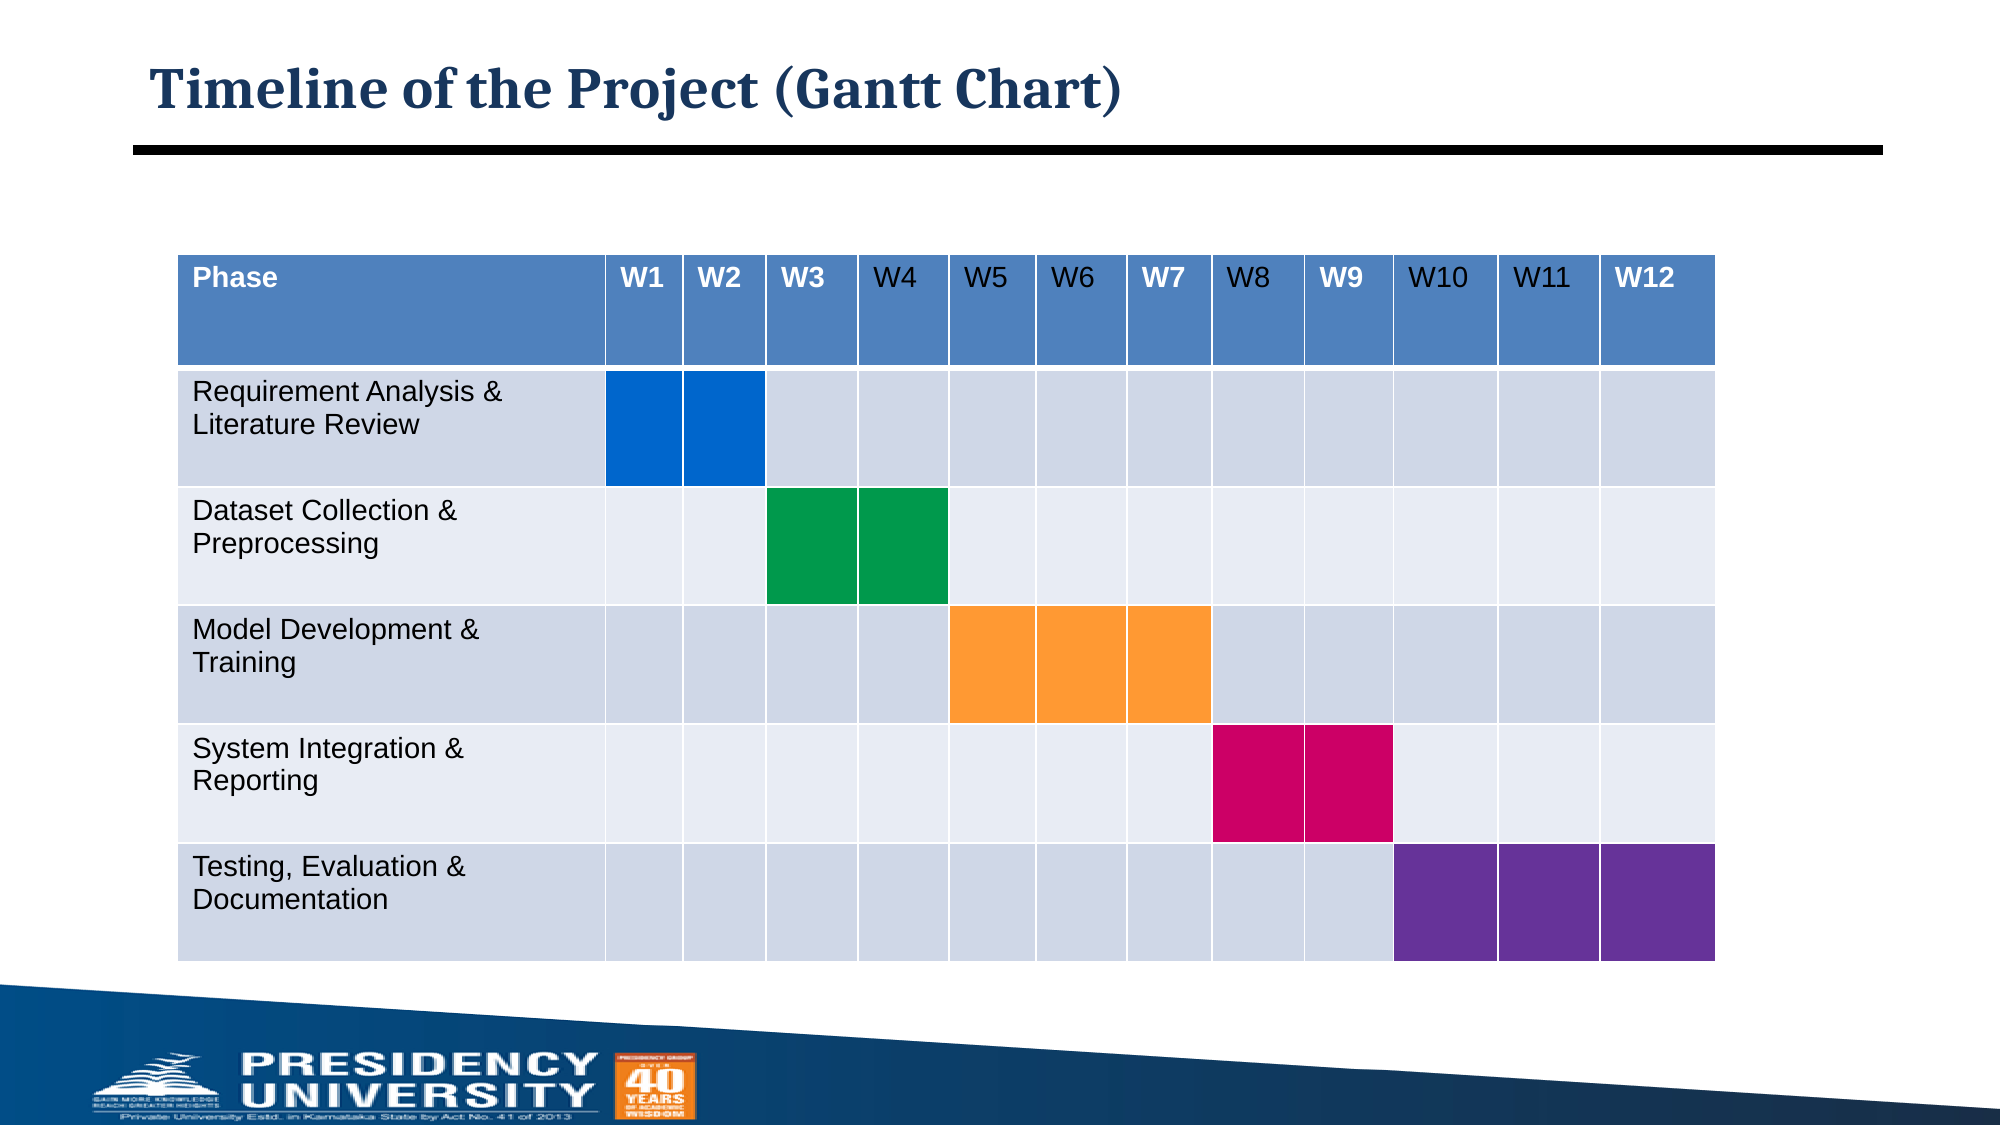

# Timeline of the Project (Gantt Chart)
| Phase | W1 | W2 | W3 | W4 | W5 | W6 | W7 | W8 | W9 | W10 | W11 | W12 |
| --- | --- | --- | --- | --- | --- | --- | --- | --- | --- | --- | --- | --- |
| Requirement Analysis & Literature Review |  |  |  |  |  |  |  |  |  |  |  |  |
| Dataset Collection & Preprocessing |  |  |  |  |  |  |  |  |  |  |  |  |
| Model Development & Training |  |  |  |  |  |  |  |  |  |  |  |  |
| System Integration & Reporting |  |  |  |  |  |  |  |  |  |  |  |  |
| Testing, Evaluation & Documentation |  |  |  |  |  |  |  |  |  |  |  |  |